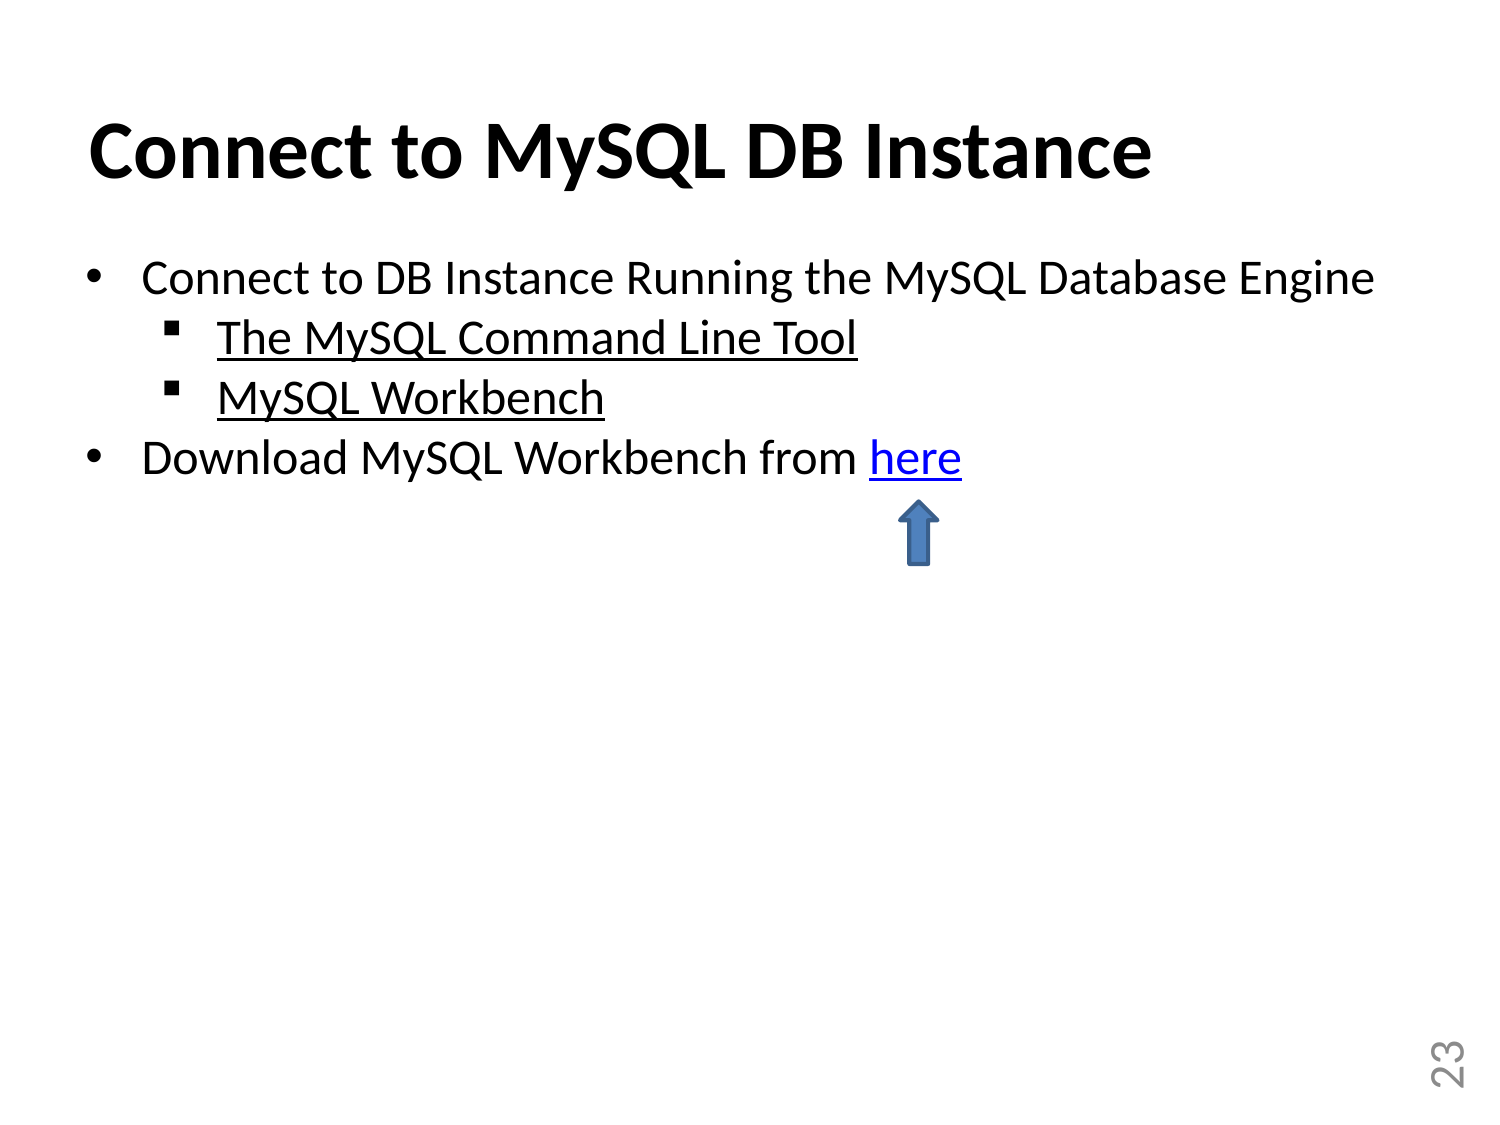

Connect to MySQL DB Instance
Connect to DB Instance Running the MySQL Database Engine
The MySQL Command Line Tool
MySQL Workbench
Download MySQL Workbench from here

23